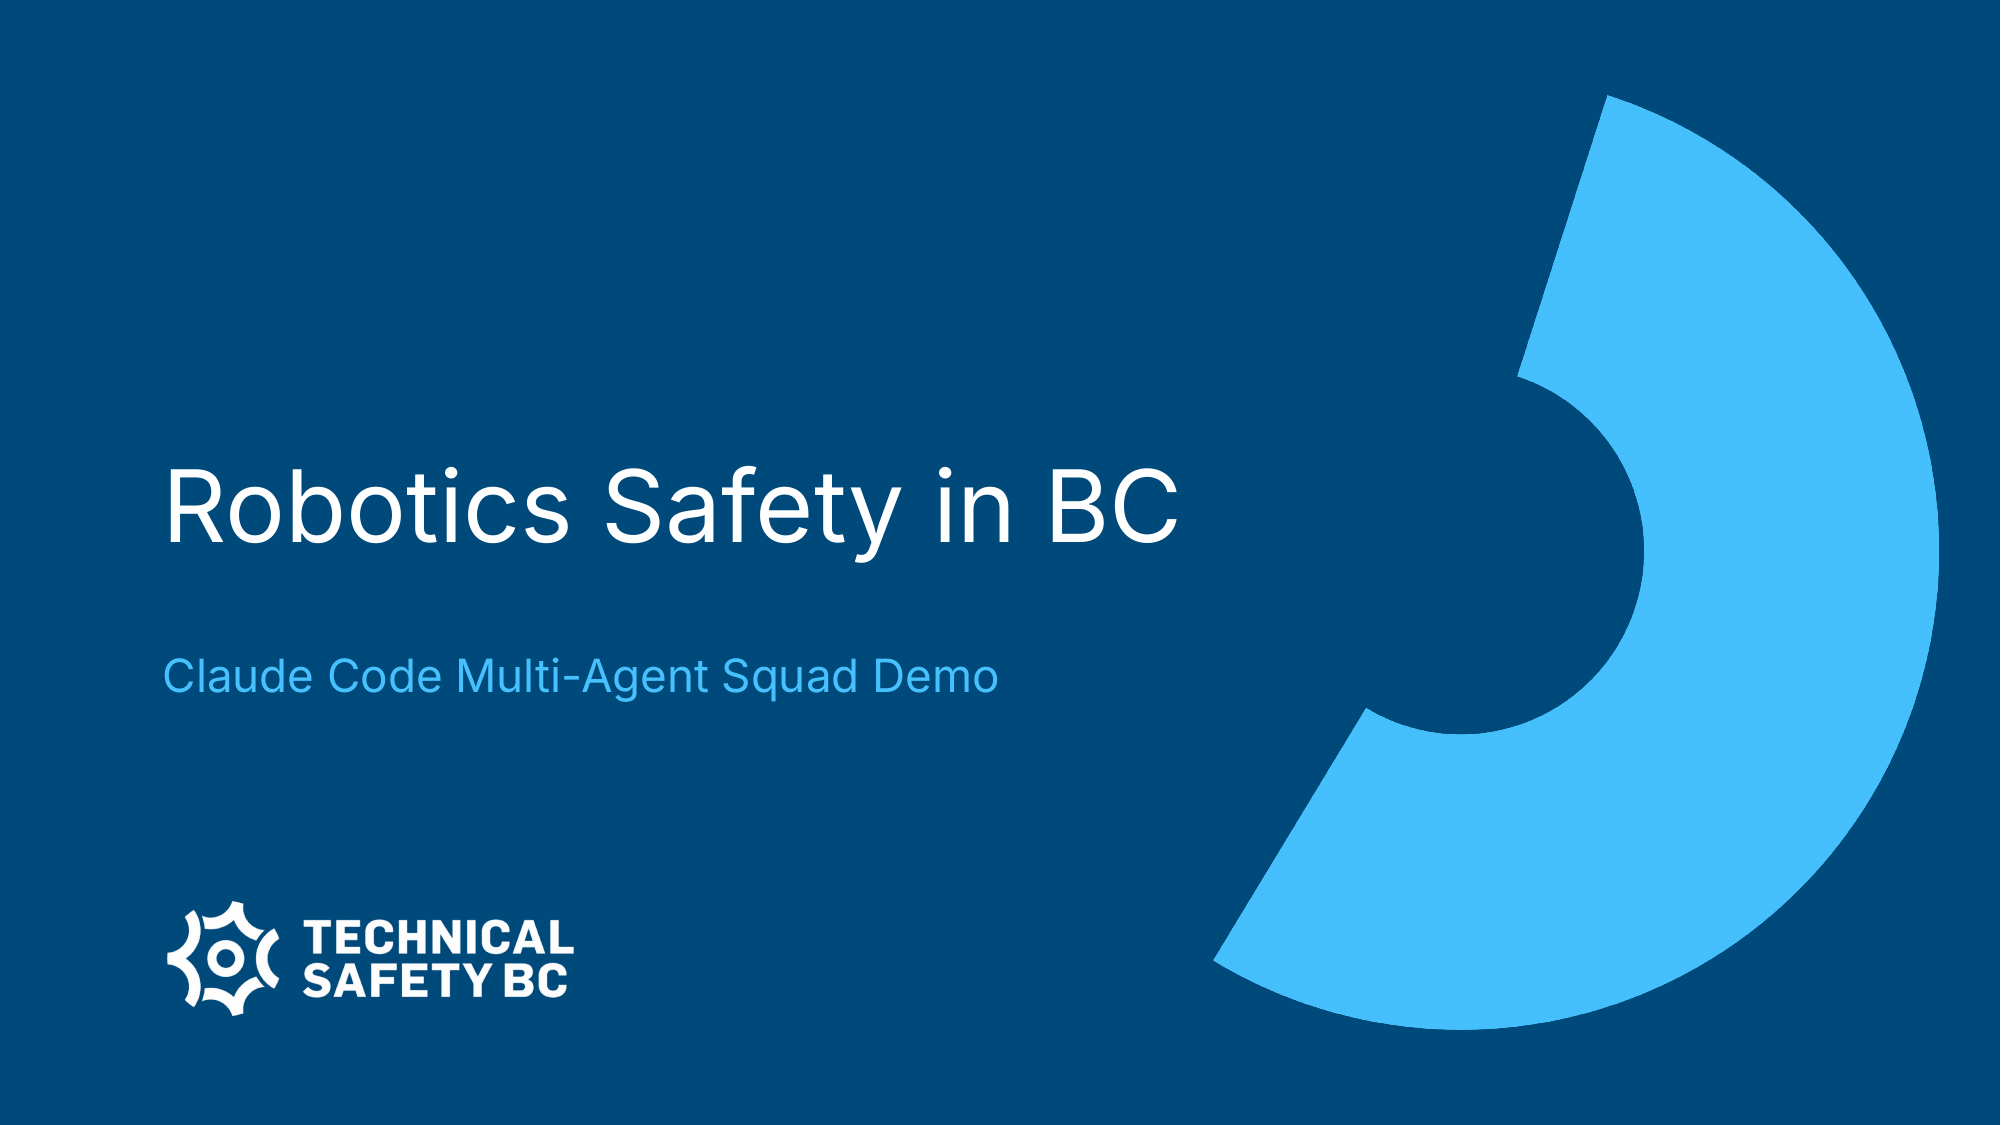

# Robotics Safety in BC
Claude Code Multi-Agent Squad Demo